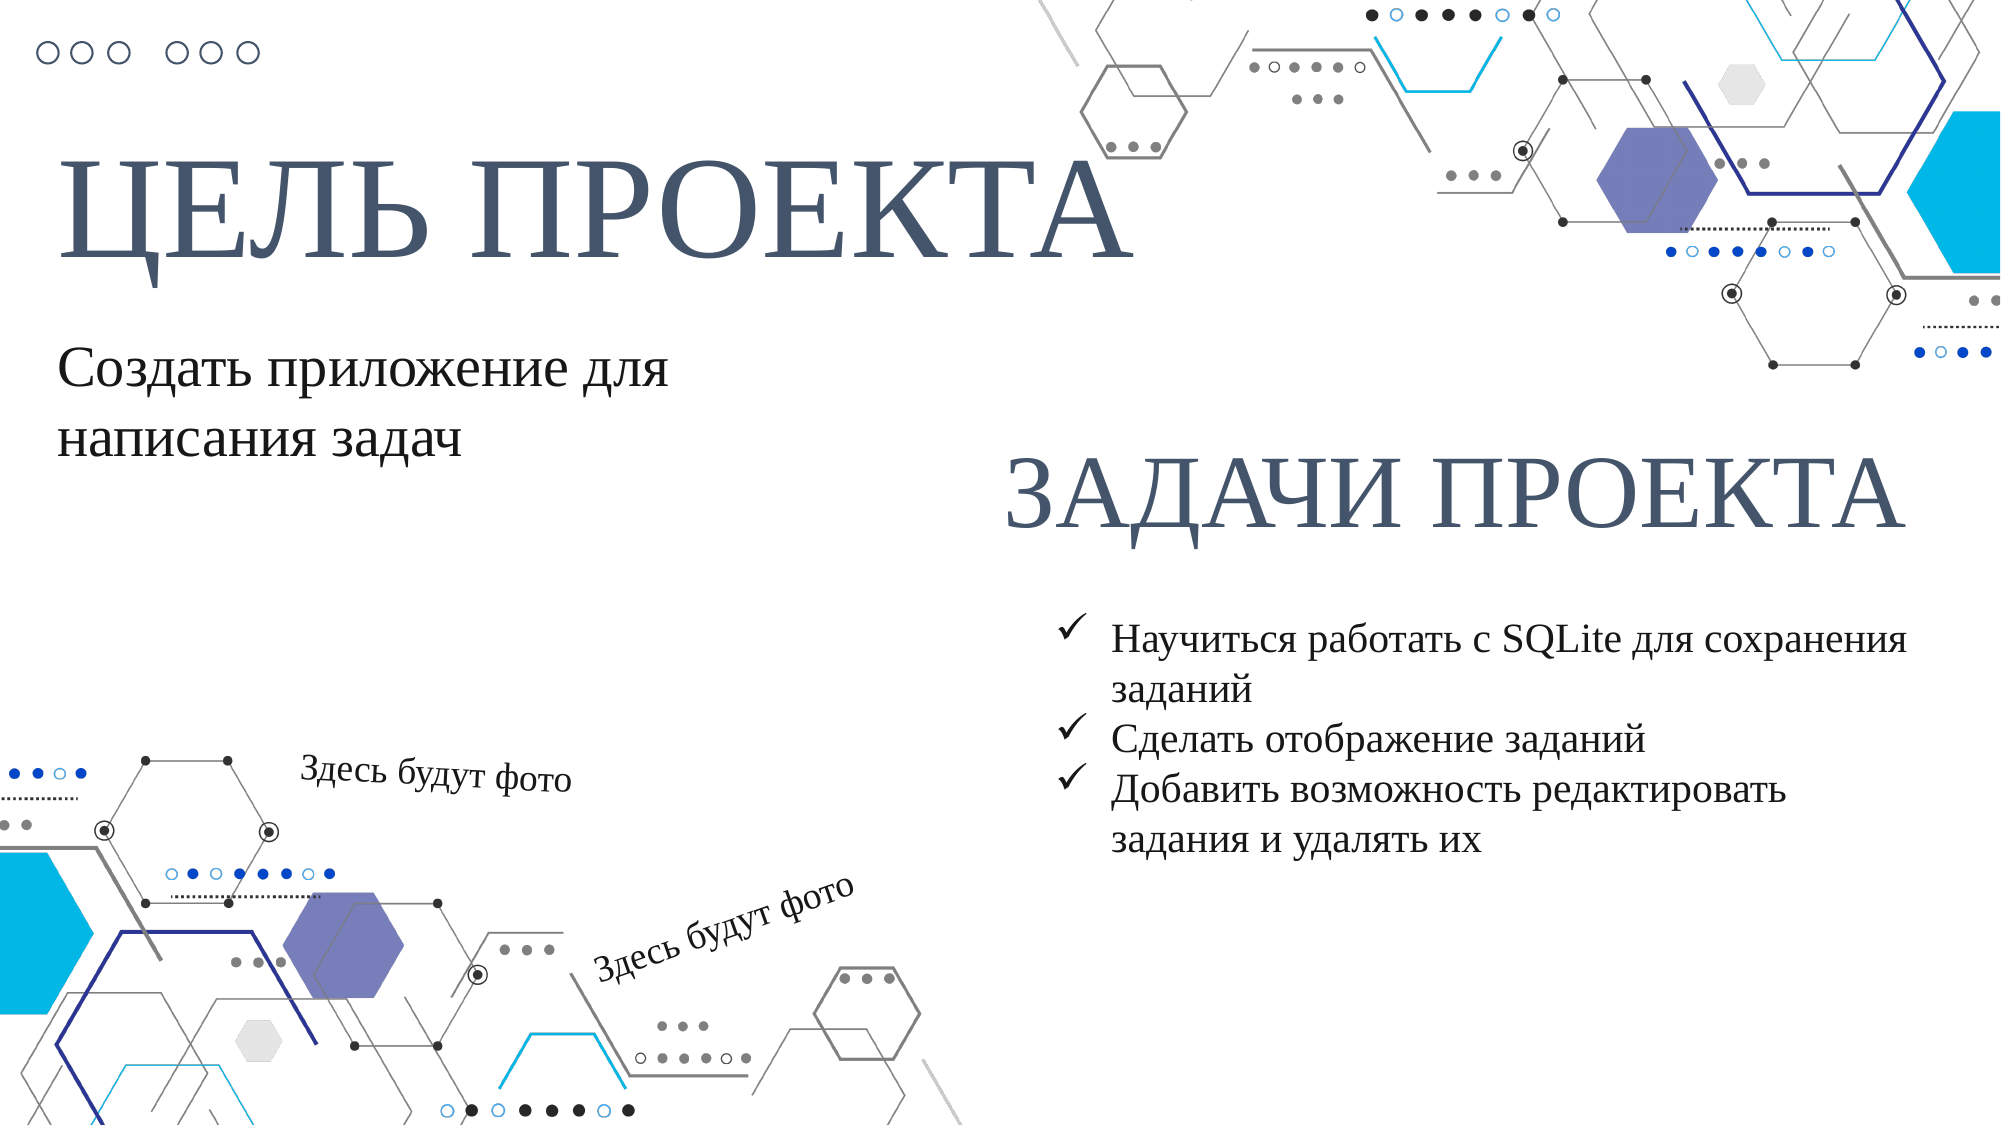

ЦЕЛЬ ПРОЕКТА
Создать приложение для написания задач
ЗАДАЧИ ПРОЕКТА
Научиться работать с SQLite для сохранения заданий
Сделать отображение заданий
Добавить возможность редактировать задания и удалять их
Здесь будут фото
Здесь будут фото